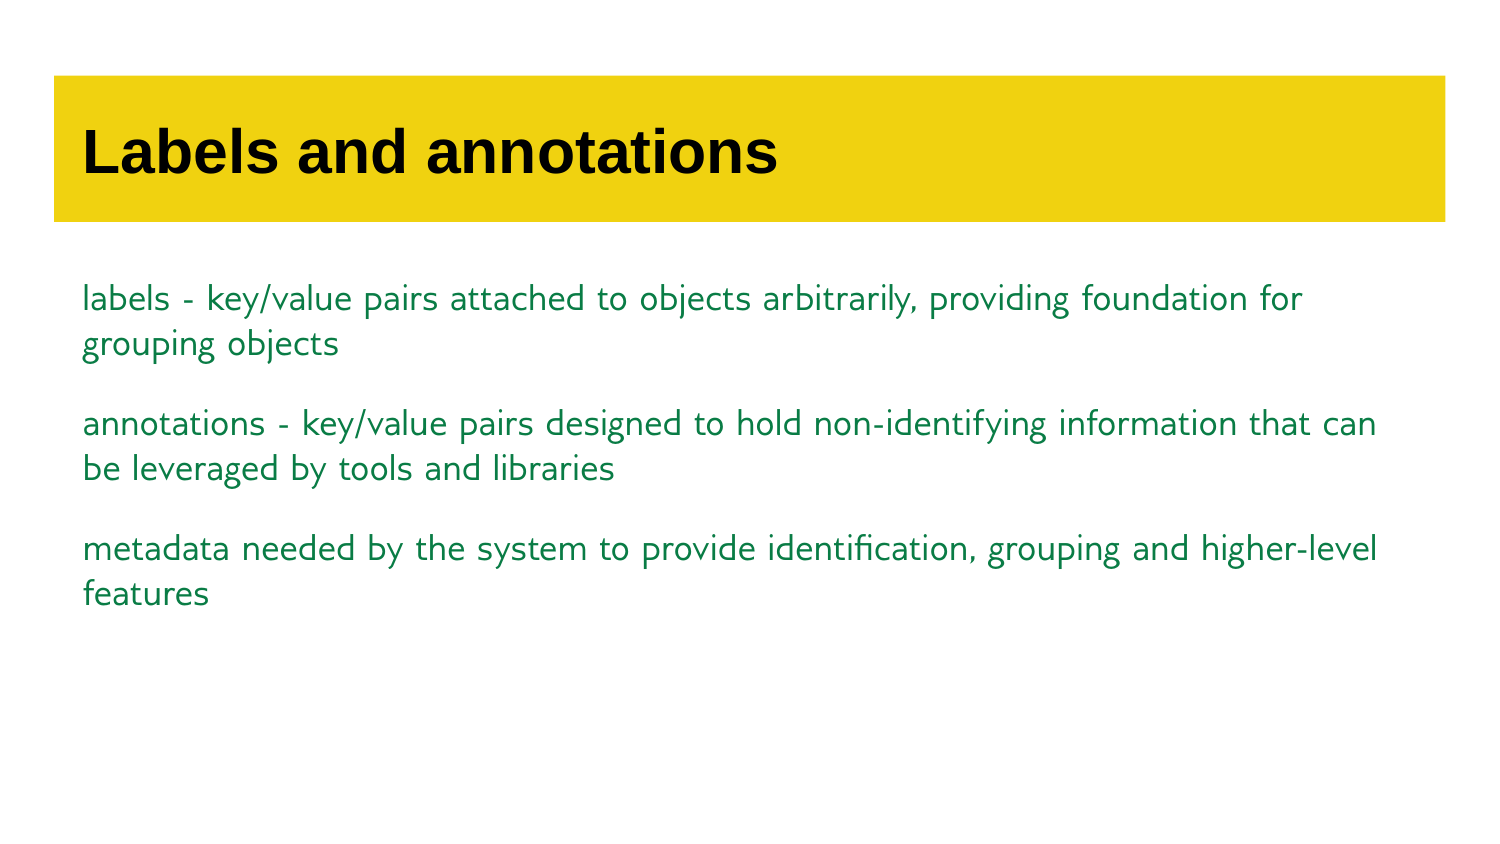

# Labels and annotations
labels - key/value pairs attached to objects arbitrarily, providing foundation for grouping objects

annotations - key/value pairs designed to hold non-identifying information that can be leveraged by tools and libraries

metadata needed by the system to provide identification, grouping and higher-level features